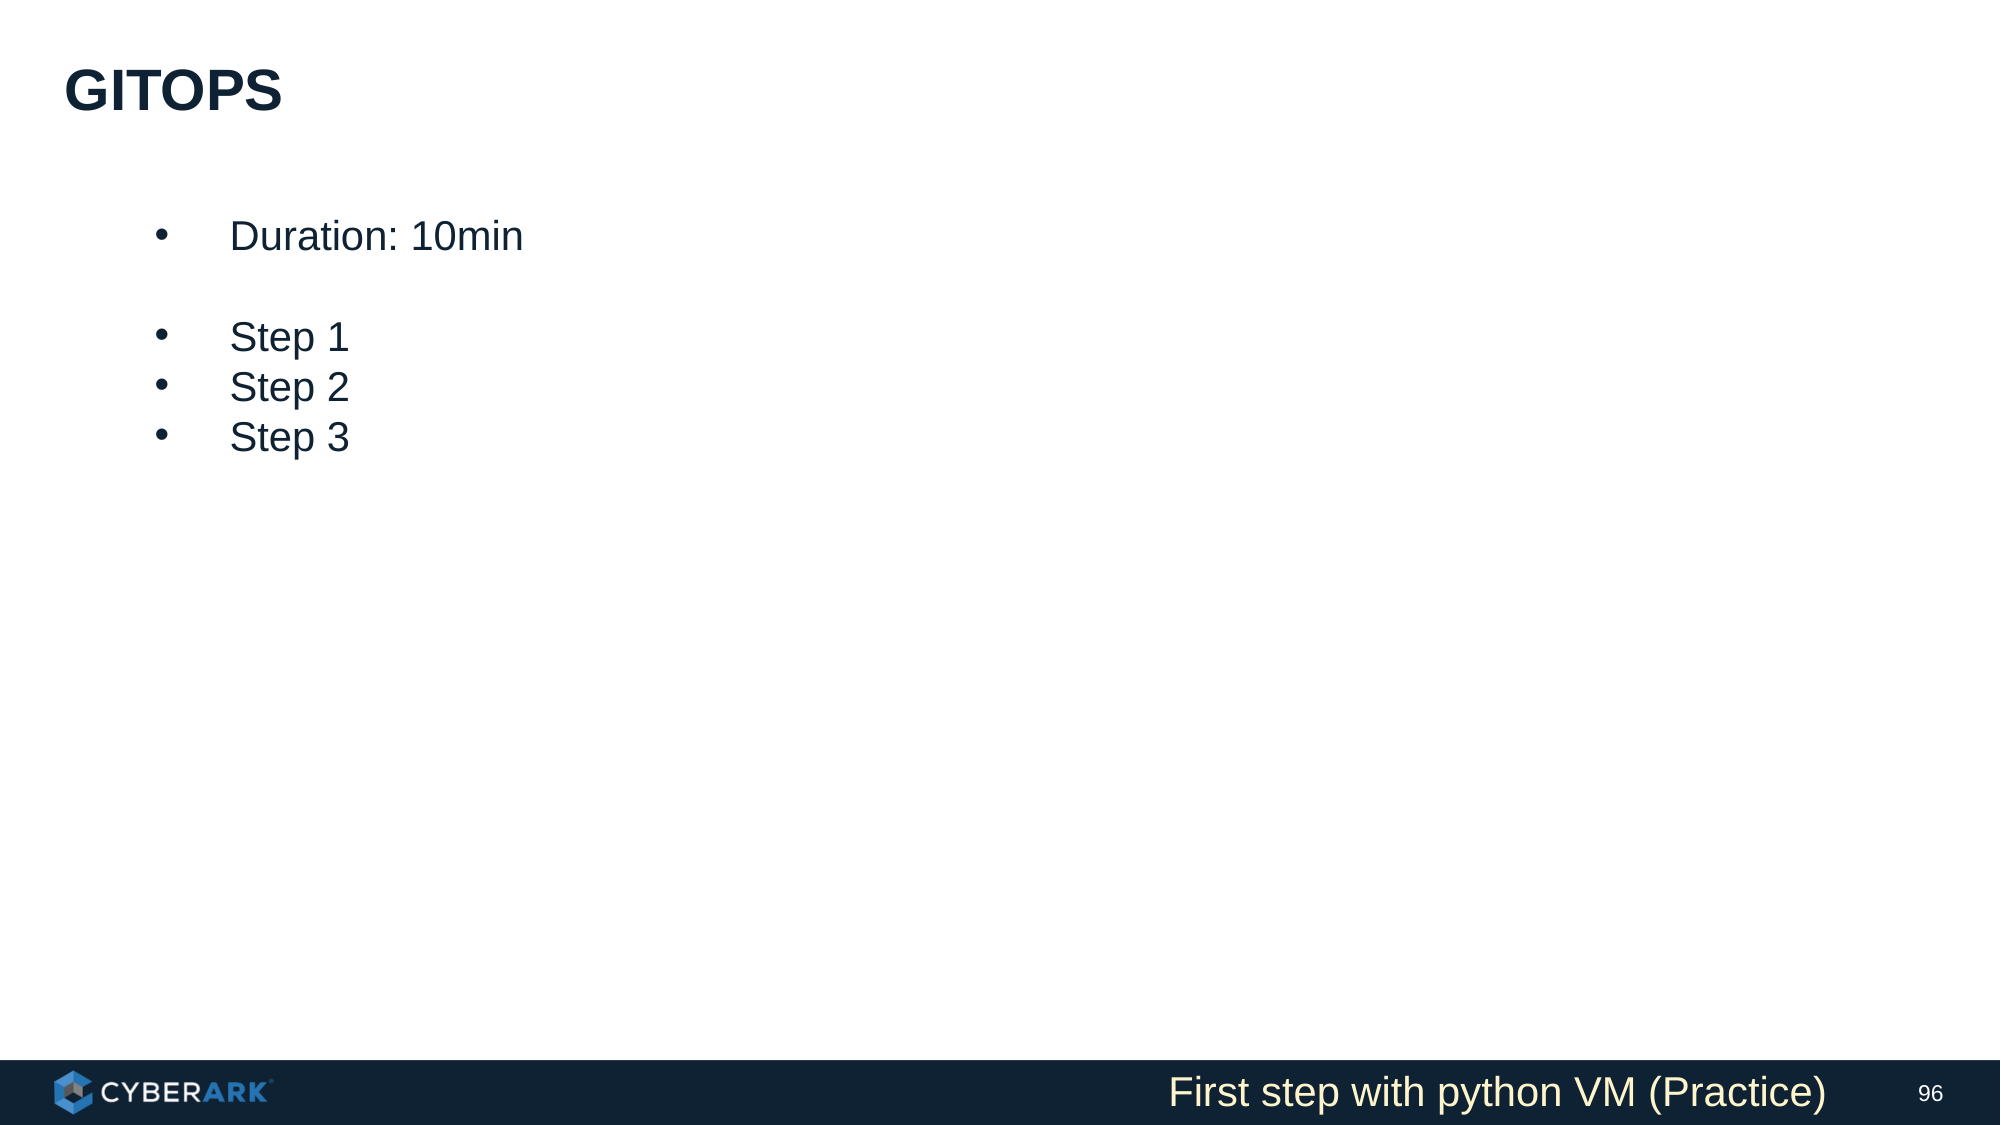

# gitops

Duration: 10min

Step 1
Step 2
Step 3
First step with python VM (Practice)
96